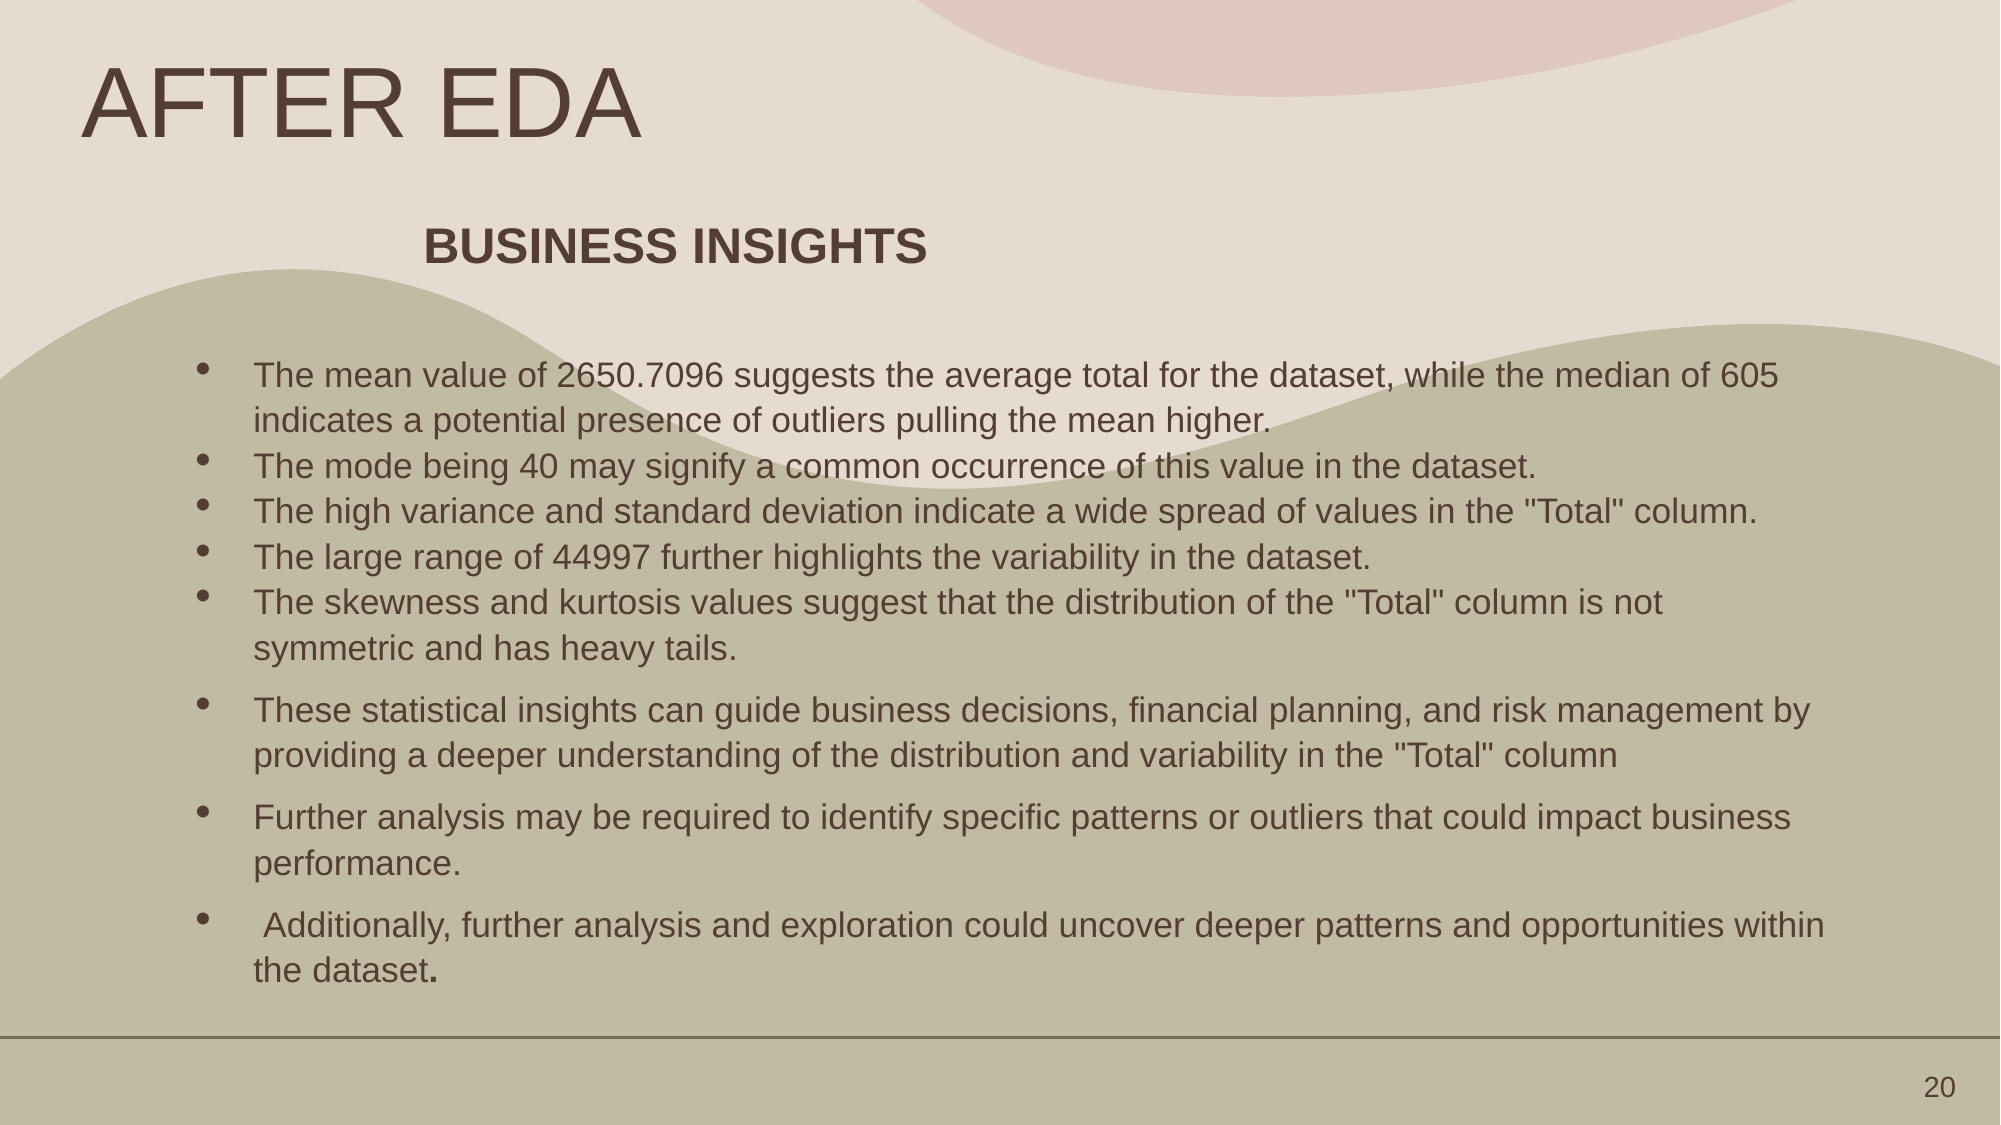

AFTER EDA
BUSINESS INSIGHTS

The mean value of 2650.7096 suggests the average total for the dataset, while the median of 605 indicates a potential presence of outliers pulling the mean higher.
The mode being 40 may signify a common occurrence of this value in the dataset.
The high variance and standard deviation indicate a wide spread of values in the "Total" column.
The large range of 44997 further highlights the variability in the dataset.
The skewness and kurtosis values suggest that the distribution of the "Total" column is not symmetric and has heavy tails.
These statistical insights can guide business decisions, financial planning, and risk management by providing a deeper understanding of the distribution and variability in the "Total" column
Further analysis may be required to identify specific patterns or outliers that could impact business performance.
 Additionally, further analysis and exploration could uncover deeper patterns and opportunities within the dataset.

20